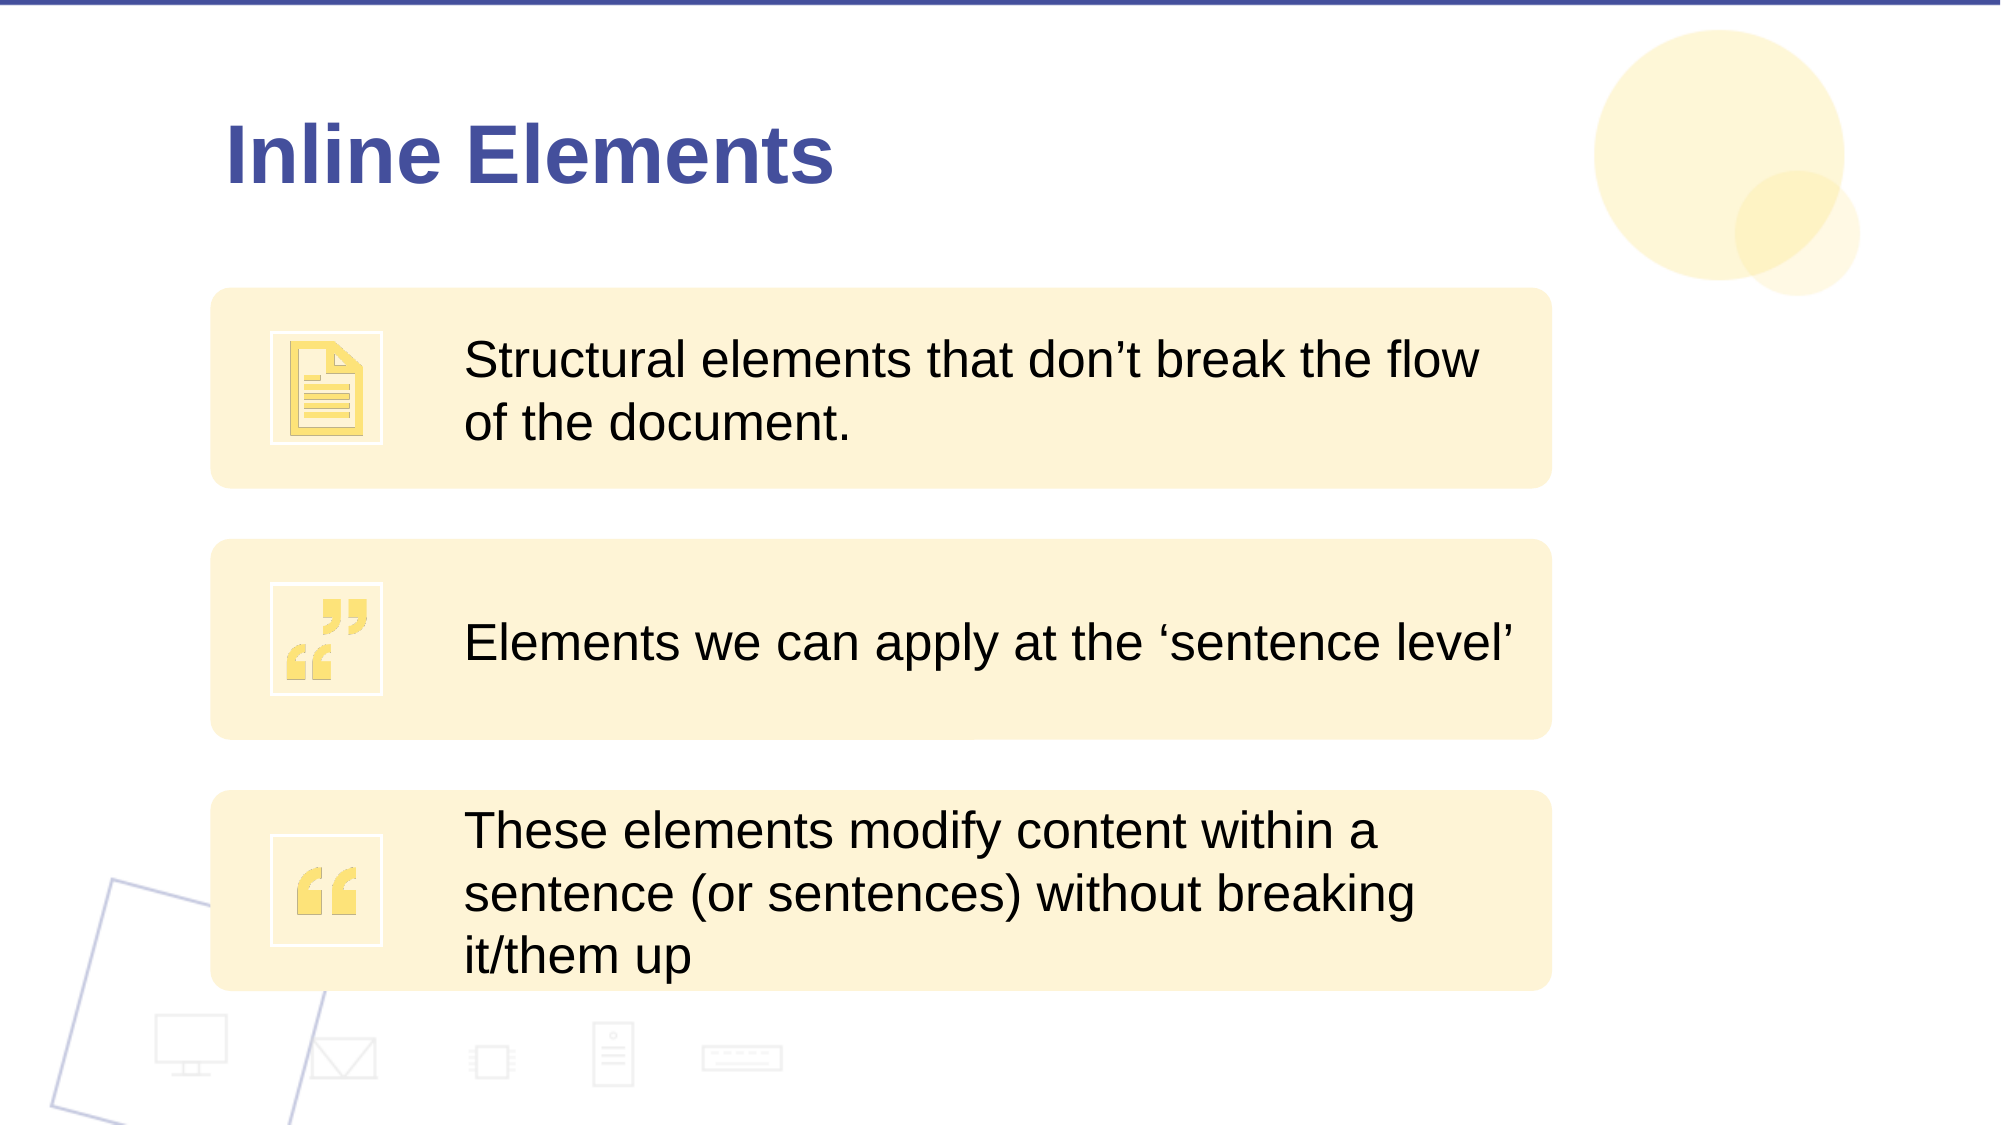

Inline Elements
Structural elements that don’t break the flow of the document.
Elements we can apply at the ‘sentence level’
These elements modify content within a sentence (or sentences) without breaking it/them up